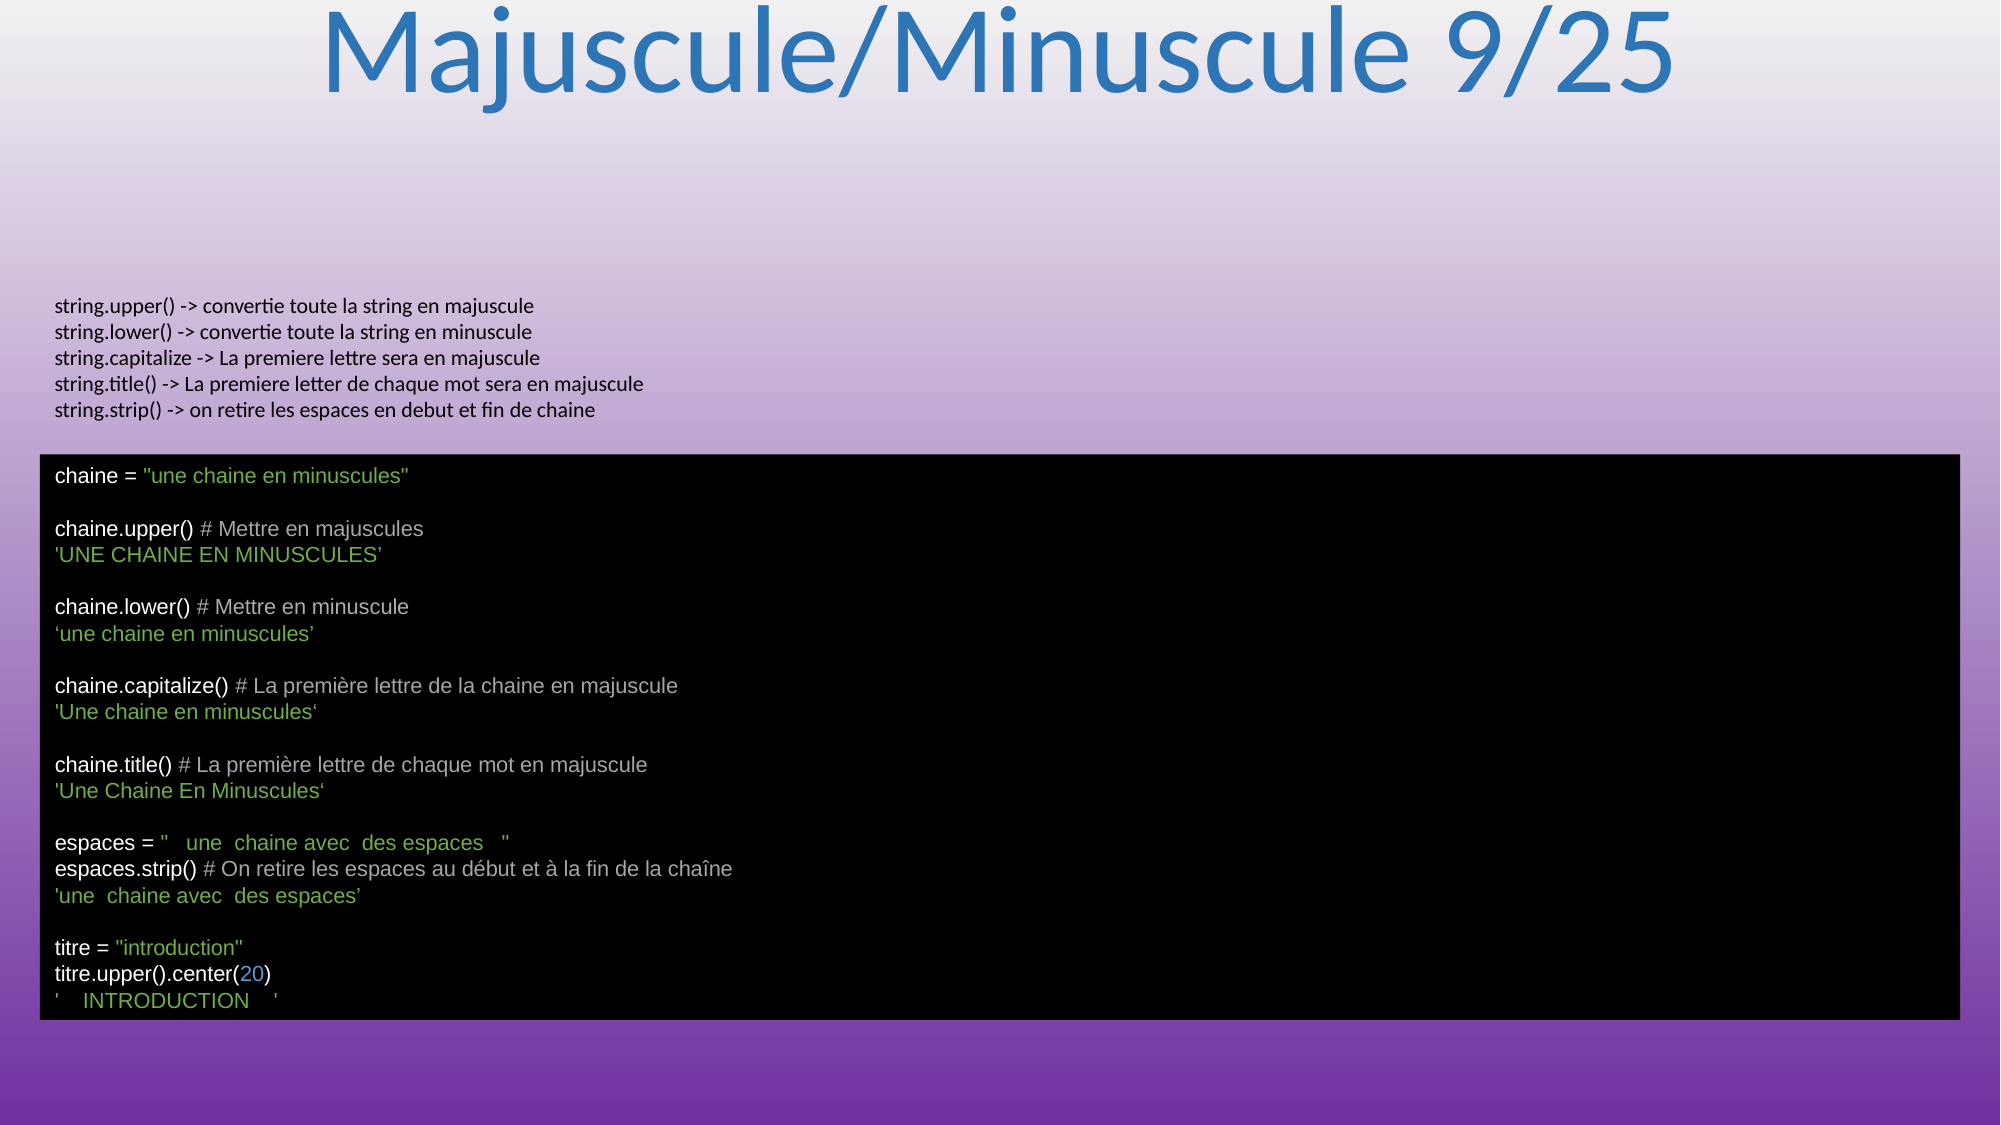

# Majuscule/Minuscule 9/25
string.upper() -> convertie toute la string en majuscule
string.lower() -> convertie toute la string en minuscule
string.capitalize -> La premiere lettre sera en majuscule
string.title() -> La premiere letter de chaque mot sera en majuscule
string.strip() -> on retire les espaces en debut et fin de chaine
chaine = "une chaine en minuscules"

chaine.upper() # Mettre en majuscules
'UNE CHAINE EN MINUSCULES’

chaine.lower() # Mettre en minuscule
‘une chaine en minuscules’

chaine.capitalize() # La première lettre de la chaine en majuscule
'Une chaine en minuscules‘

chaine.title() # La première lettre de chaque mot en majuscule
'Une Chaine En Minuscules‘

espaces = "   une  chaine avec  des espaces   "
espaces.strip() # On retire les espaces au début et à la fin de la chaîne
'une  chaine avec  des espaces’

titre = "introduction"
titre.upper().center(20)
'    INTRODUCTION    '

63